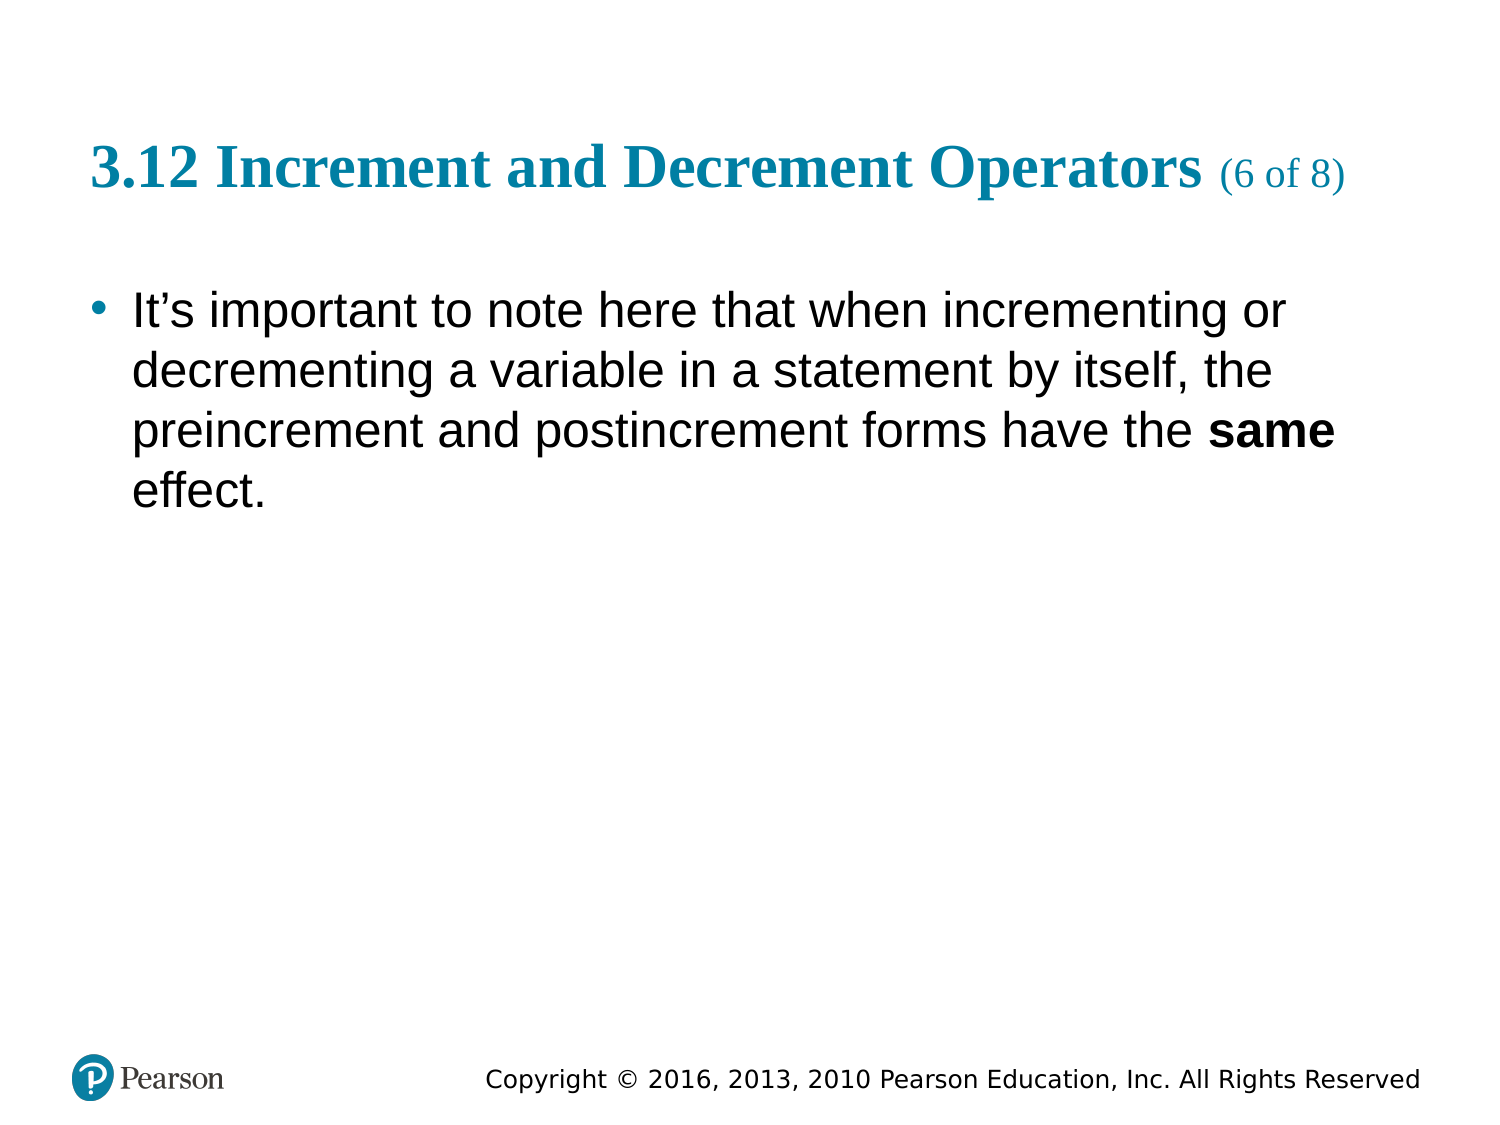

# 3.12 Increment and Decrement Operators (6 of 8)
It’s important to note here that when incrementing or decrementing a variable in a statement by itself, the preincrement and postincrement forms have the same effect.